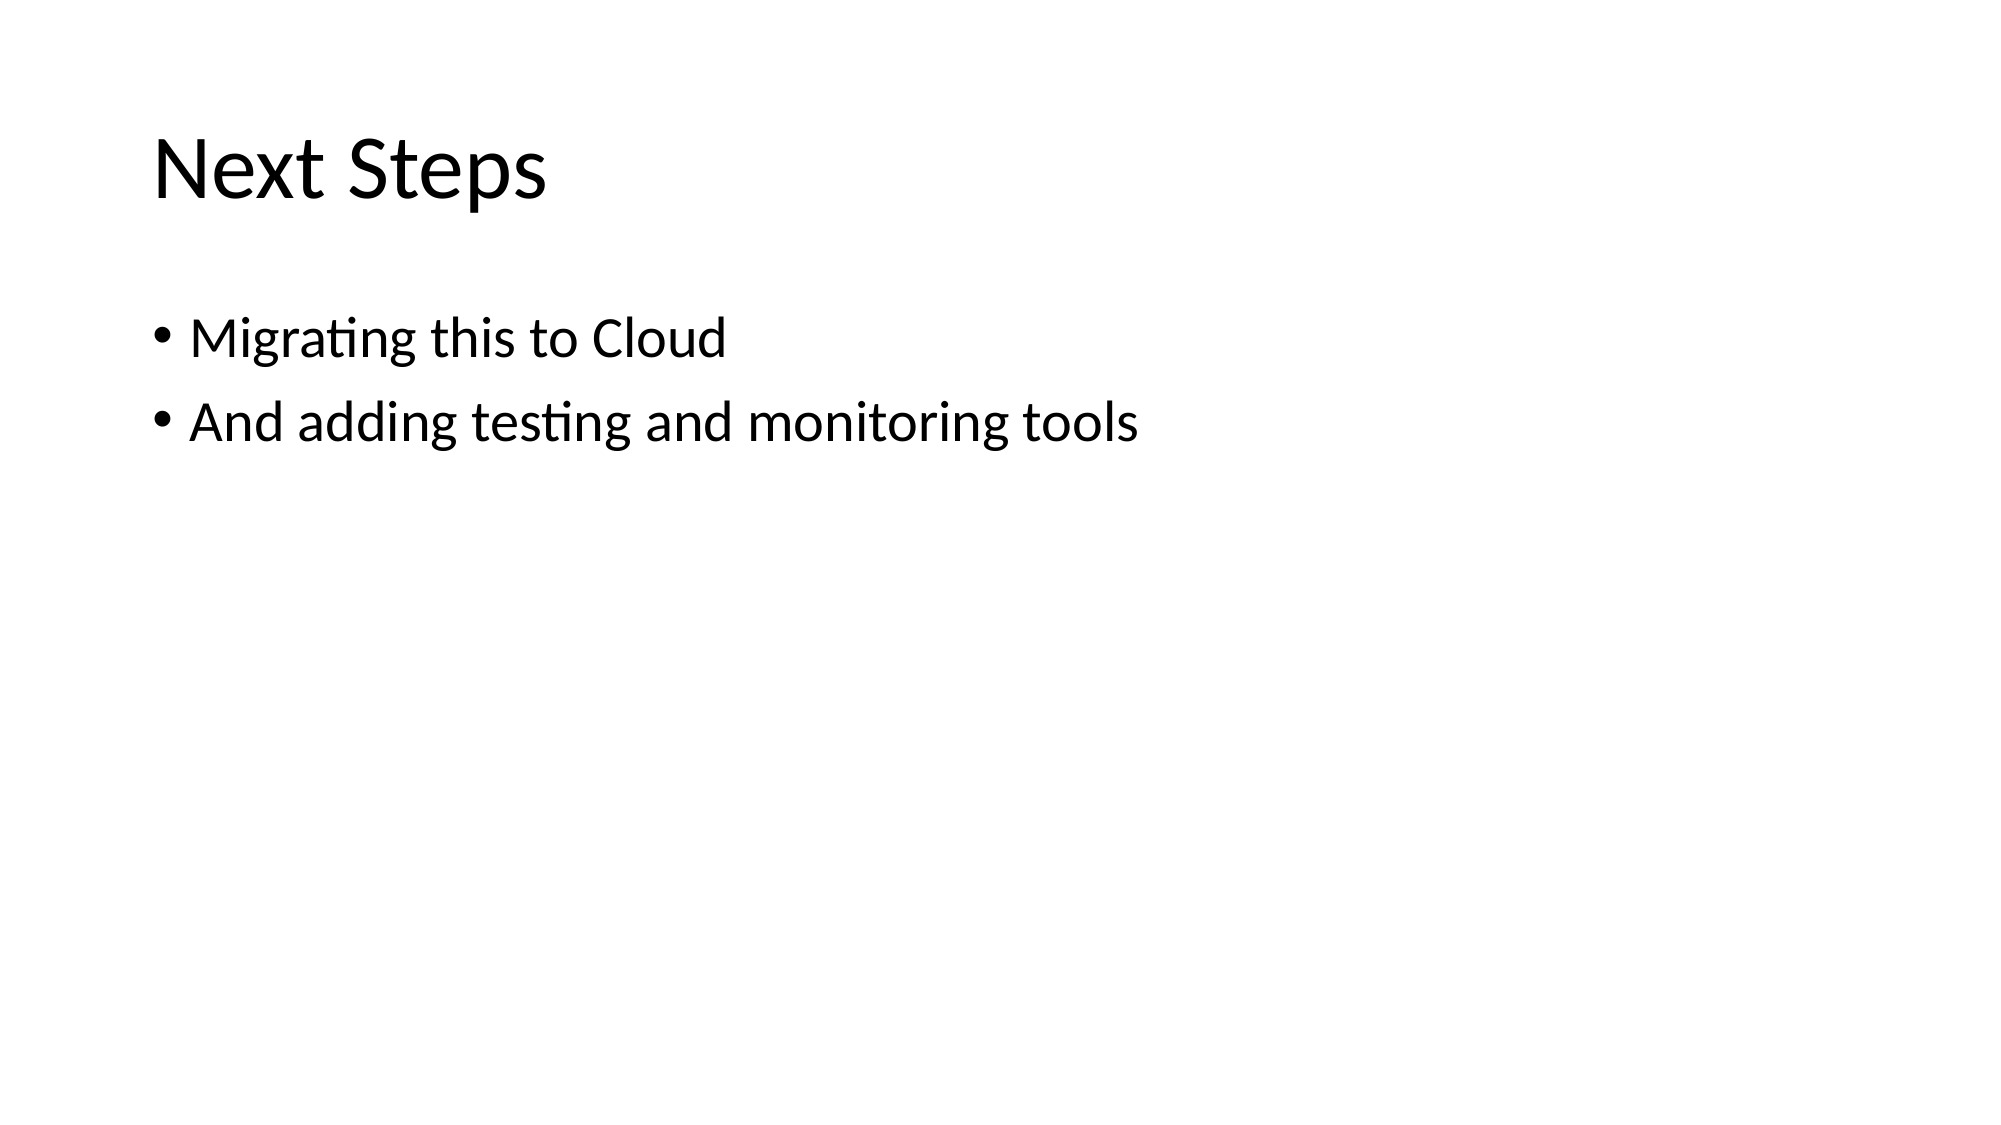

# Next Steps
Migrating this to Cloud
And adding testing and monitoring tools